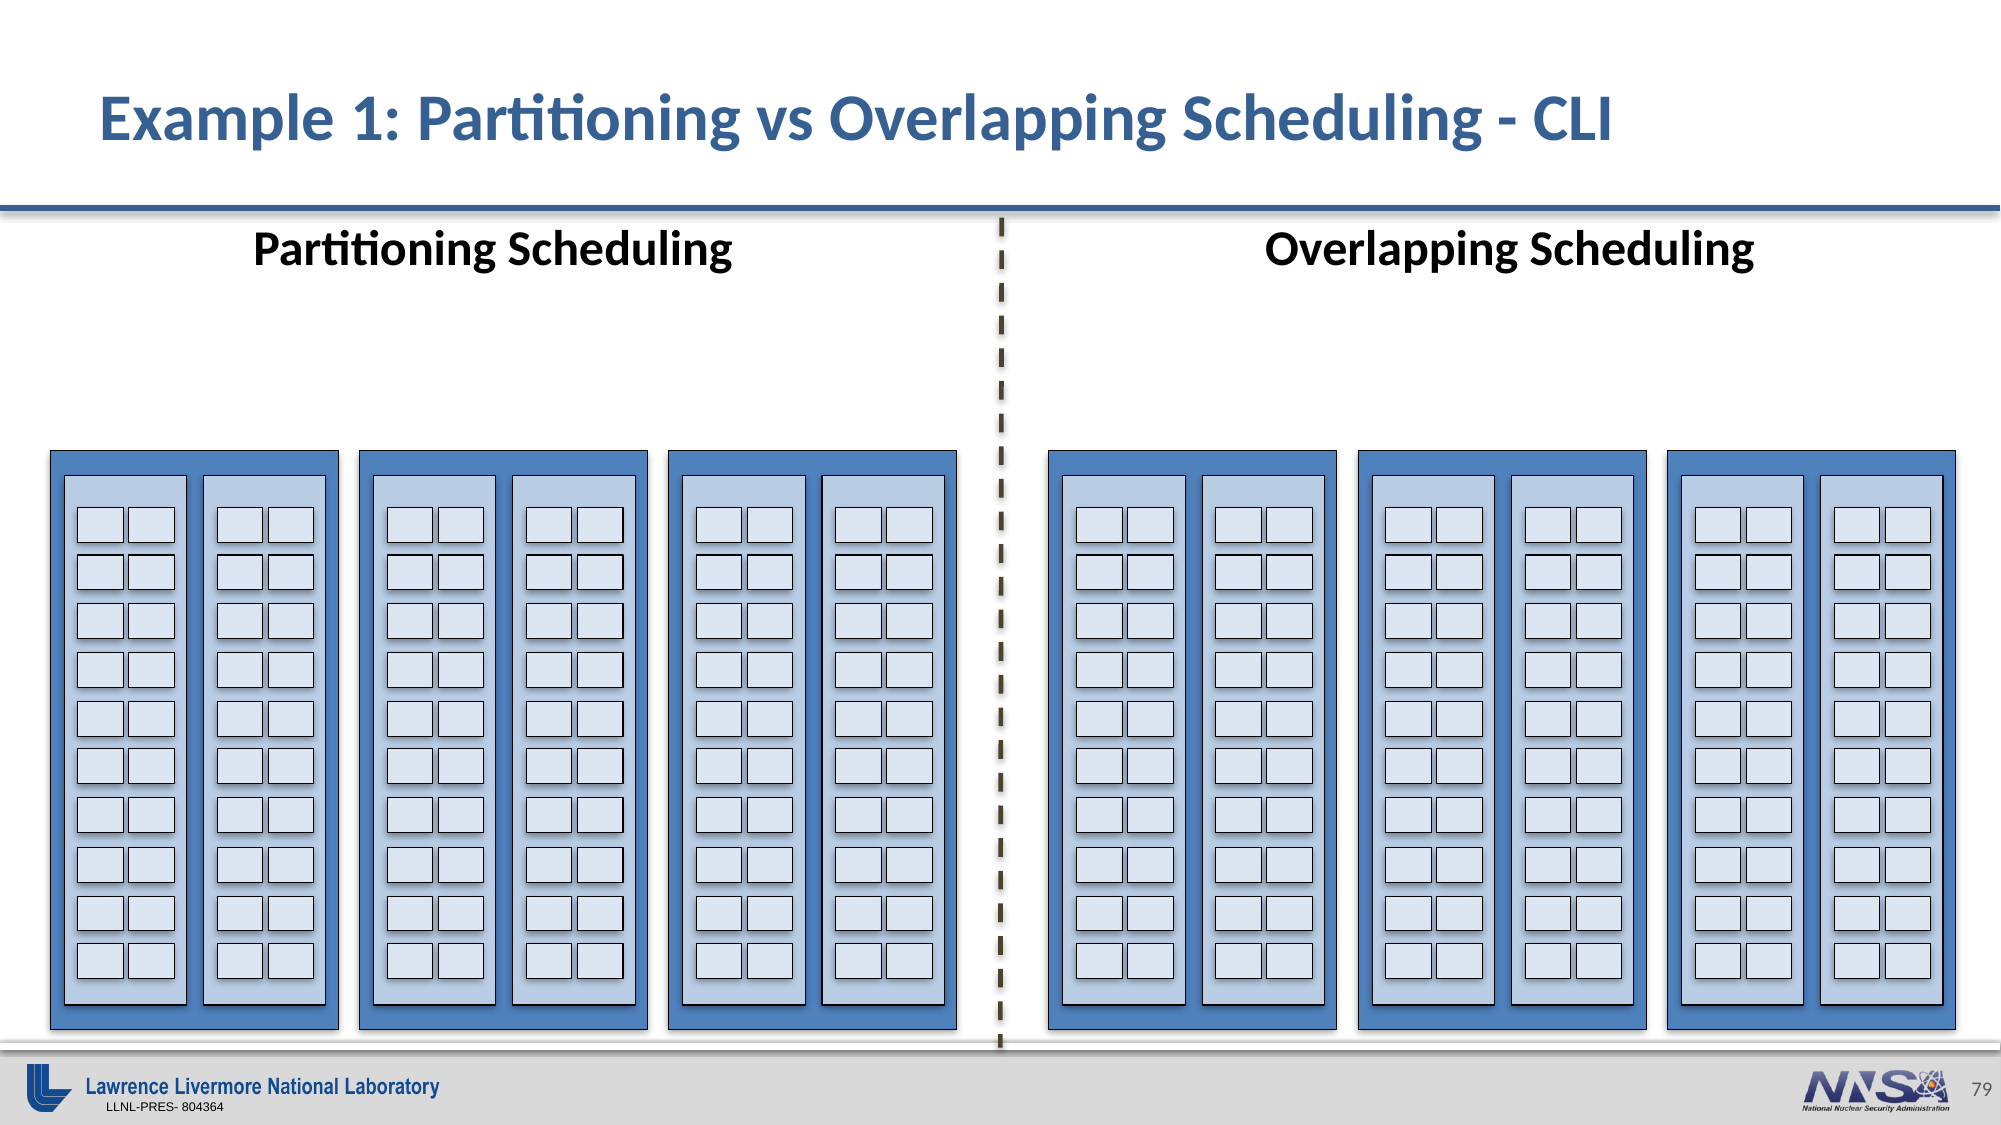

# Example 1: Partitioning vs Overlapping Scheduling - CLI
Overlapping Scheduling
Partitioning Scheduling